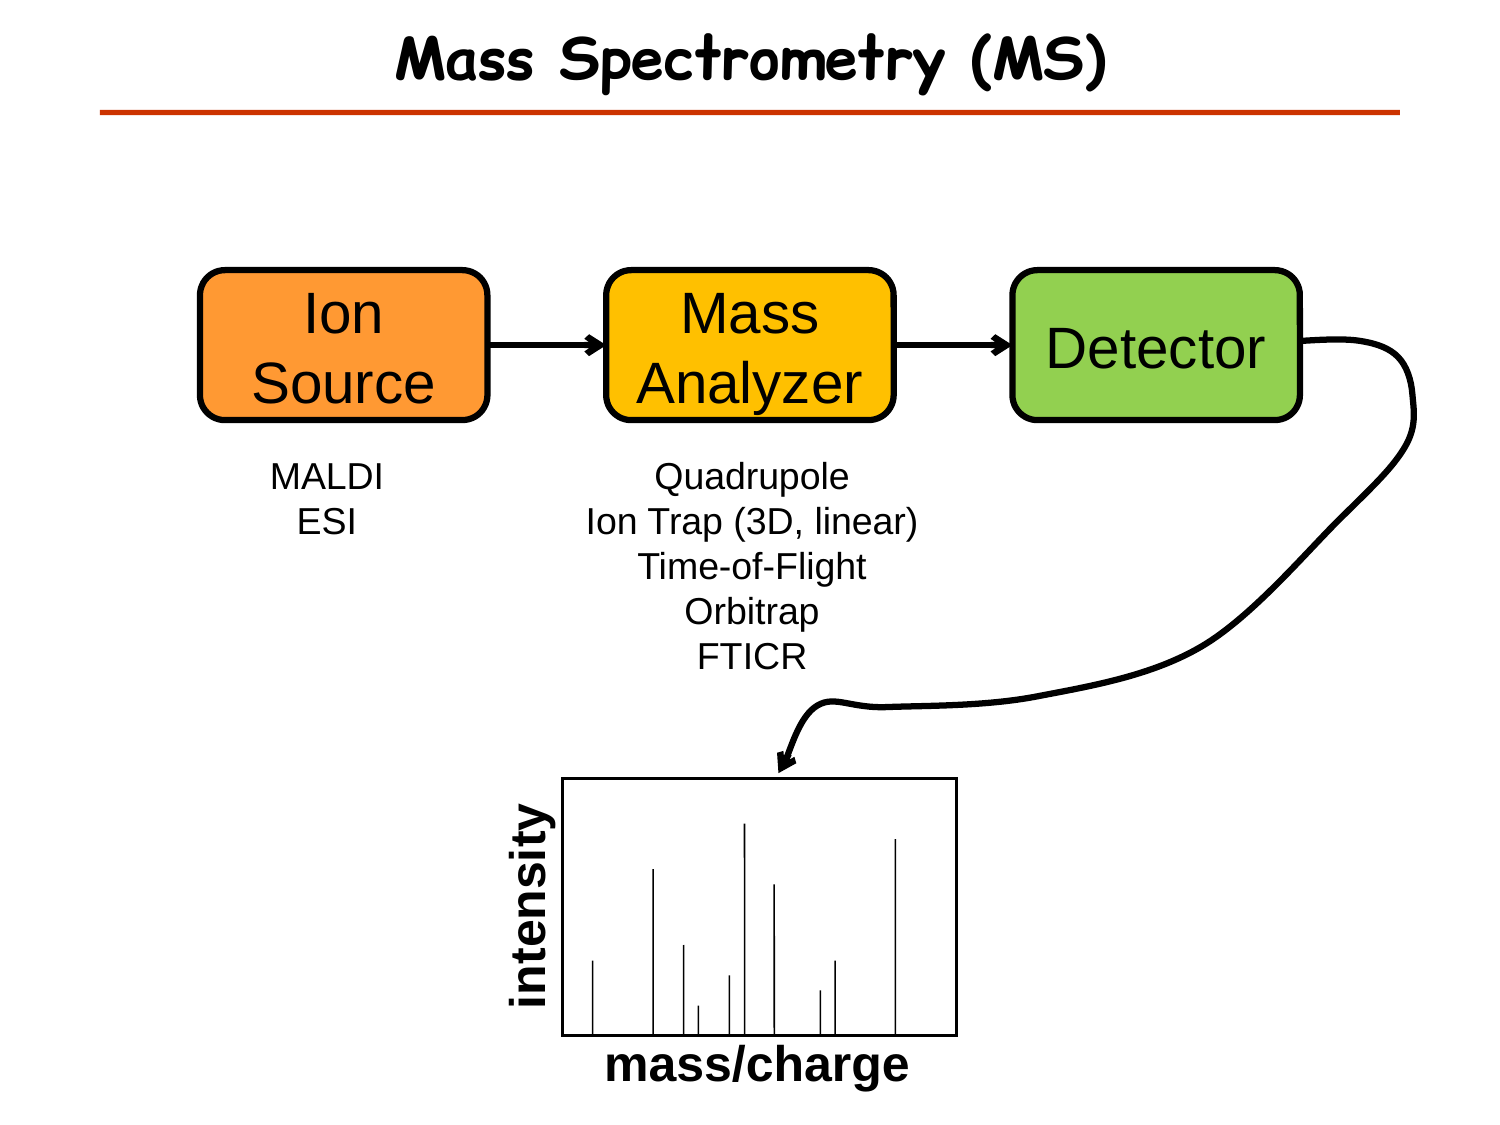

Mass Spectrometry (MS)

Ion Source
Mass Analyzer
Detector

MALDI
ESI
Quadrupole
Ion Trap (3D, linear)
Time-of-Flight
Orbitrap
FTICR

intensity
mass/charge